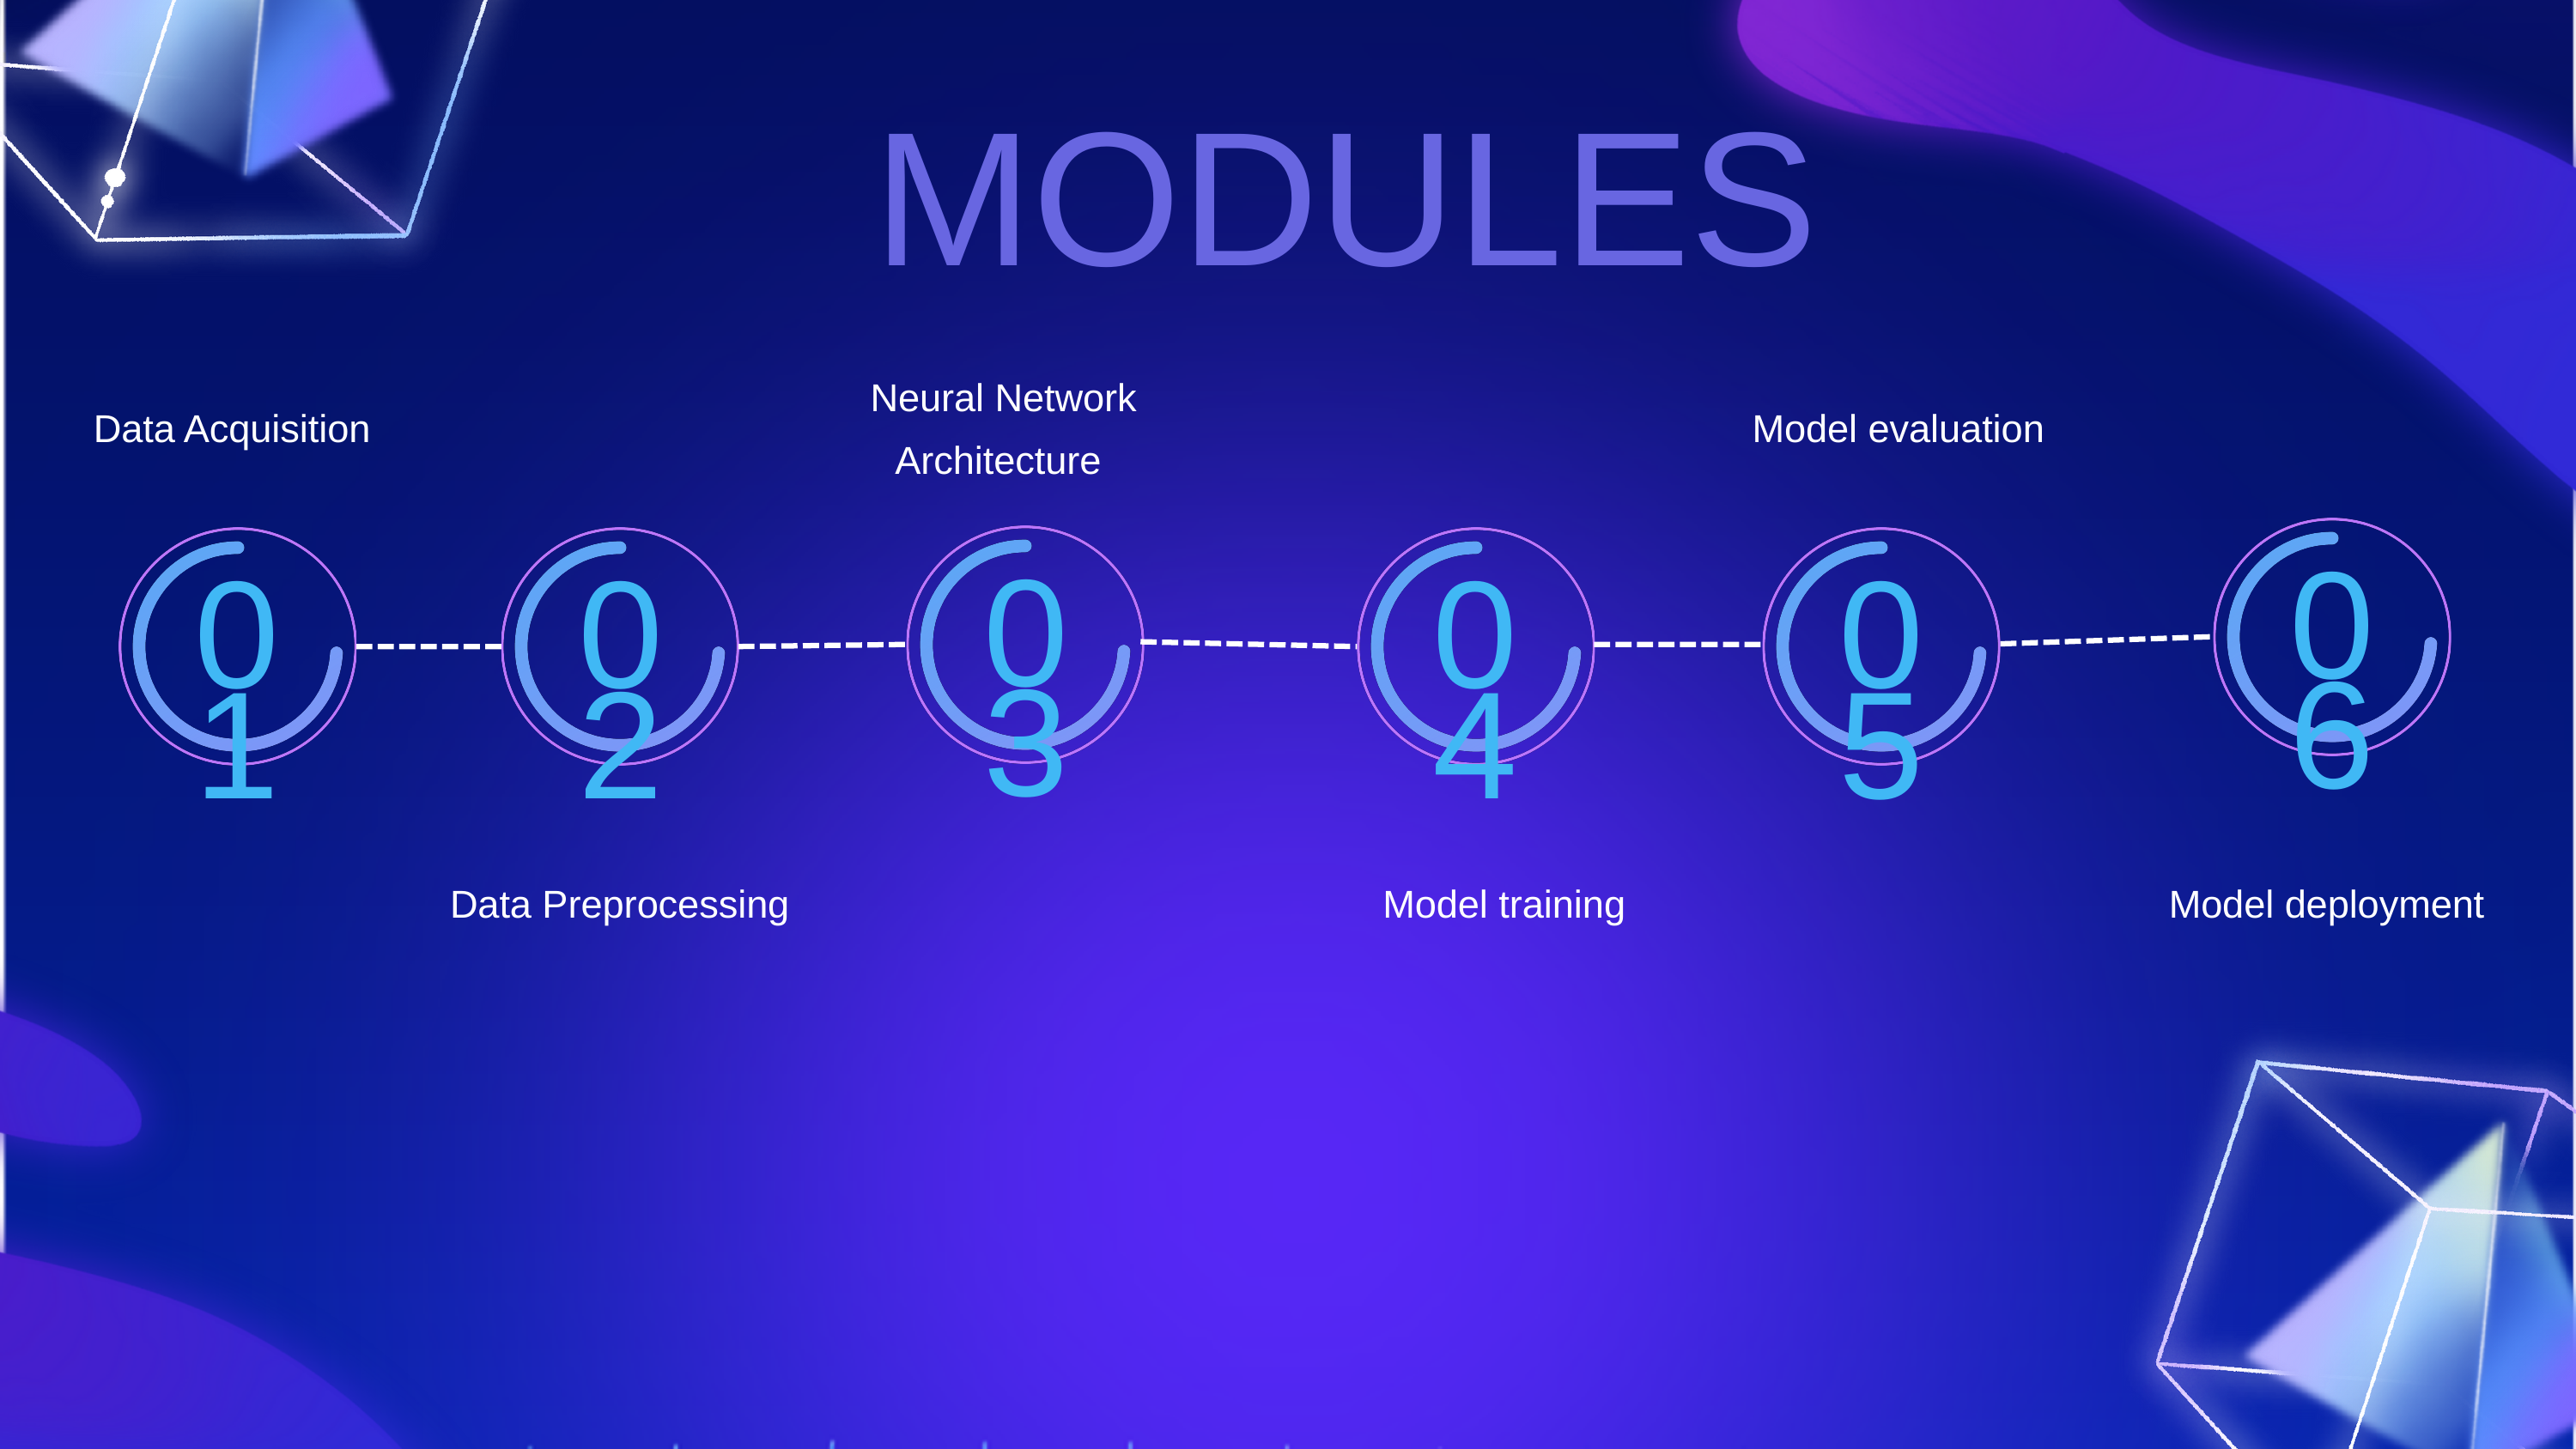

MODULES
Neural Network Architecture
Data Acquisition
Model evaluation

06
03
01
02
04
05

Data Preprocessing
Model training
Model deployment